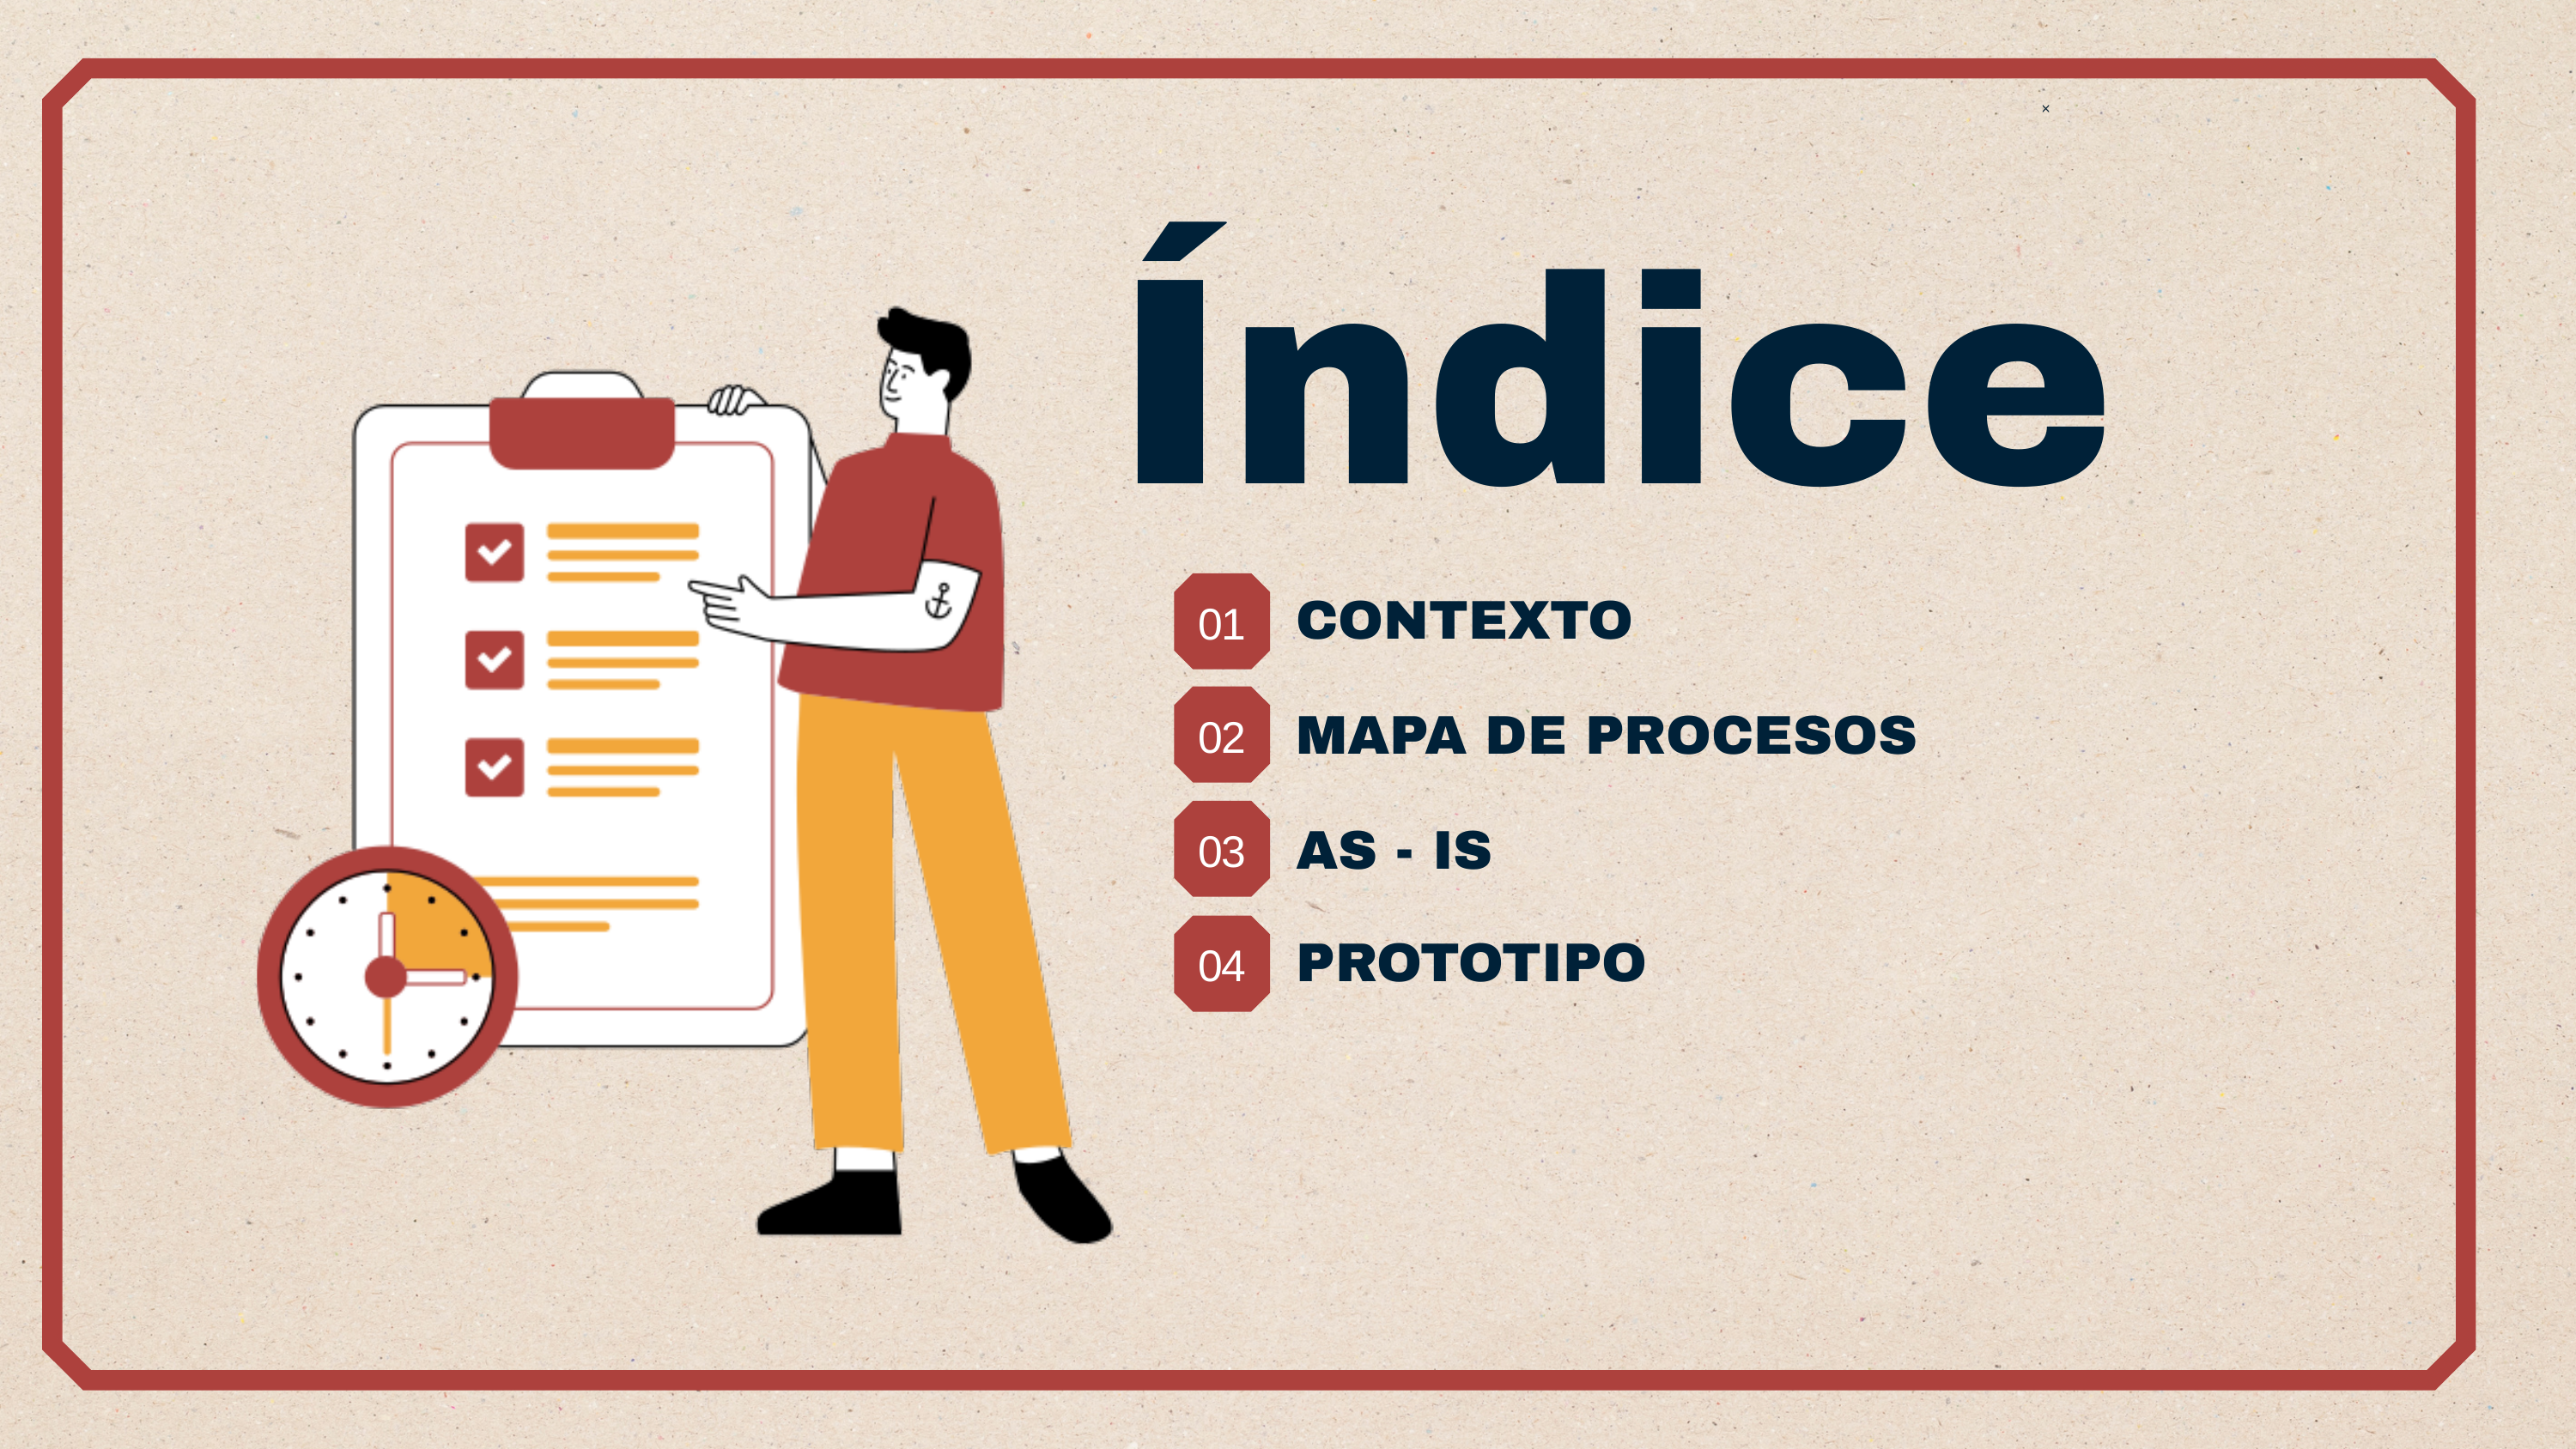

Índice

01
CONTEXTO

02
MAPA DE PROCESOS

03
AS - IS

04
PROTOTIPO